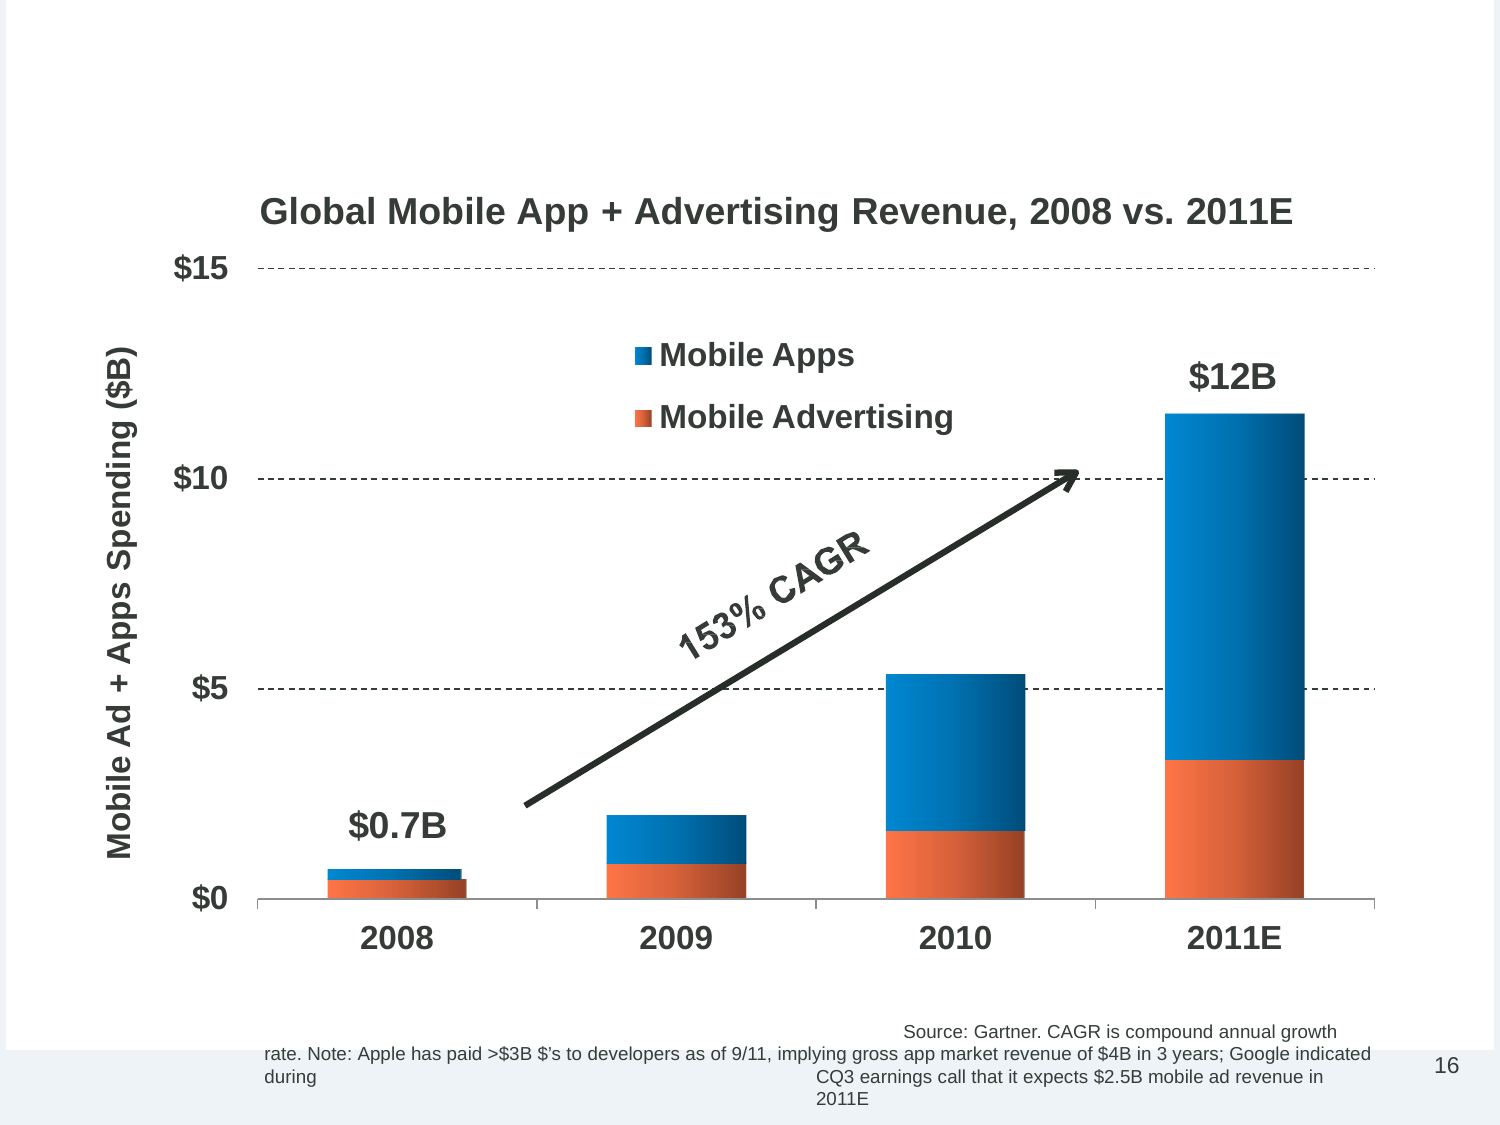

# Good News =
Mobile Monetization Growing Rapidly (71% Apps, 29% Ads)
Global Mobile App + Advertising Revenue, 2008 vs. 2011E

$15

Mobile Apps Mobile Advertising
Mobile Ad + Apps Spending ($B)

$12B

$10

$5

$0.7B

$0

2008
2009
2010
2011E
Source: Gartner. CAGR is compound annual growth rate. Note: Apple has paid >$3B $’s to developers as of 9/11, implying gross app market revenue of $4B in 3 years; Google indicated during
16
CQ3 earnings call that it expects $2.5B mobile ad revenue in 2011E